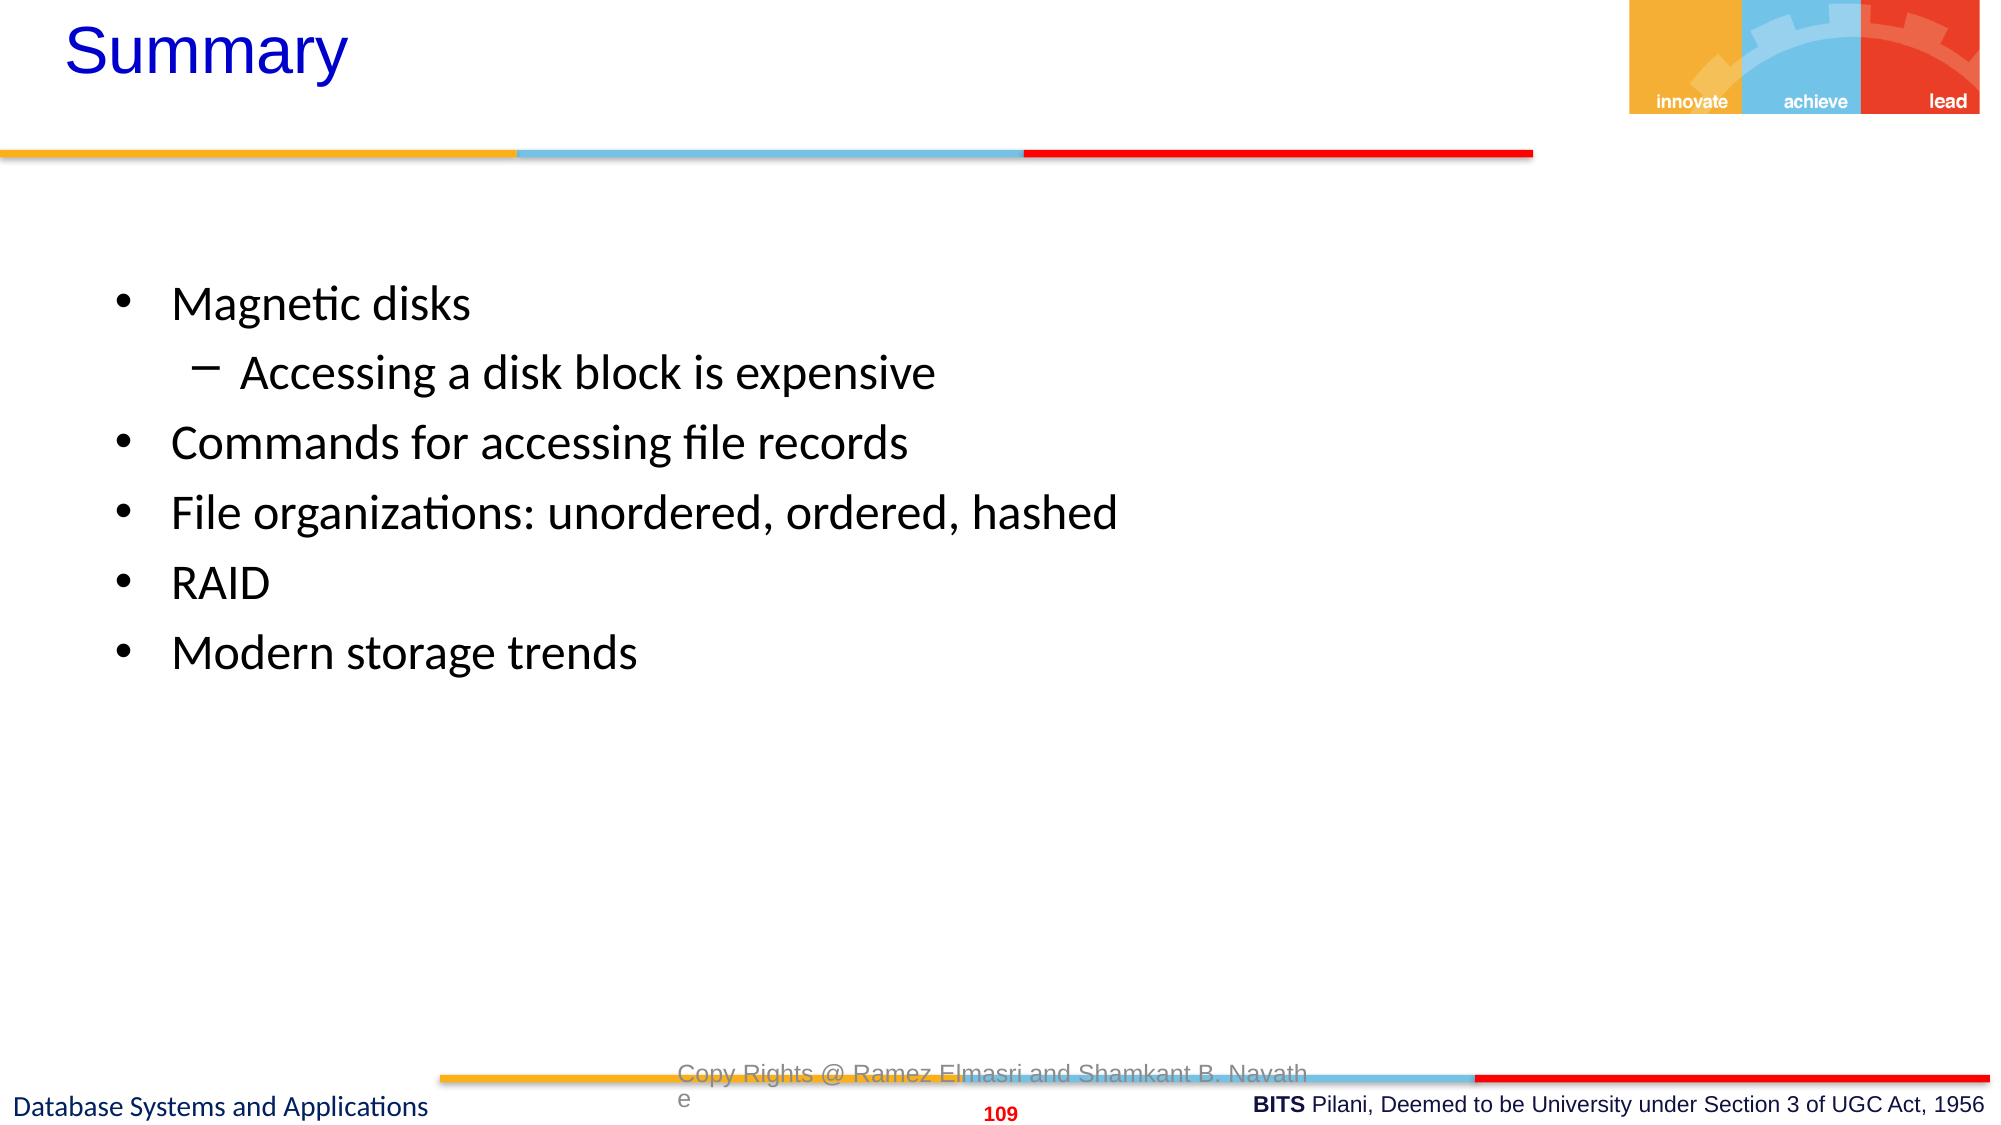

# Summary
Magnetic disks
Accessing a disk block is expensive
Commands for accessing file records
File organizations: unordered, ordered, hashed
RAID
Modern storage trends
Copy Rights @ Ramez Elmasri and Shamkant B. Navathe